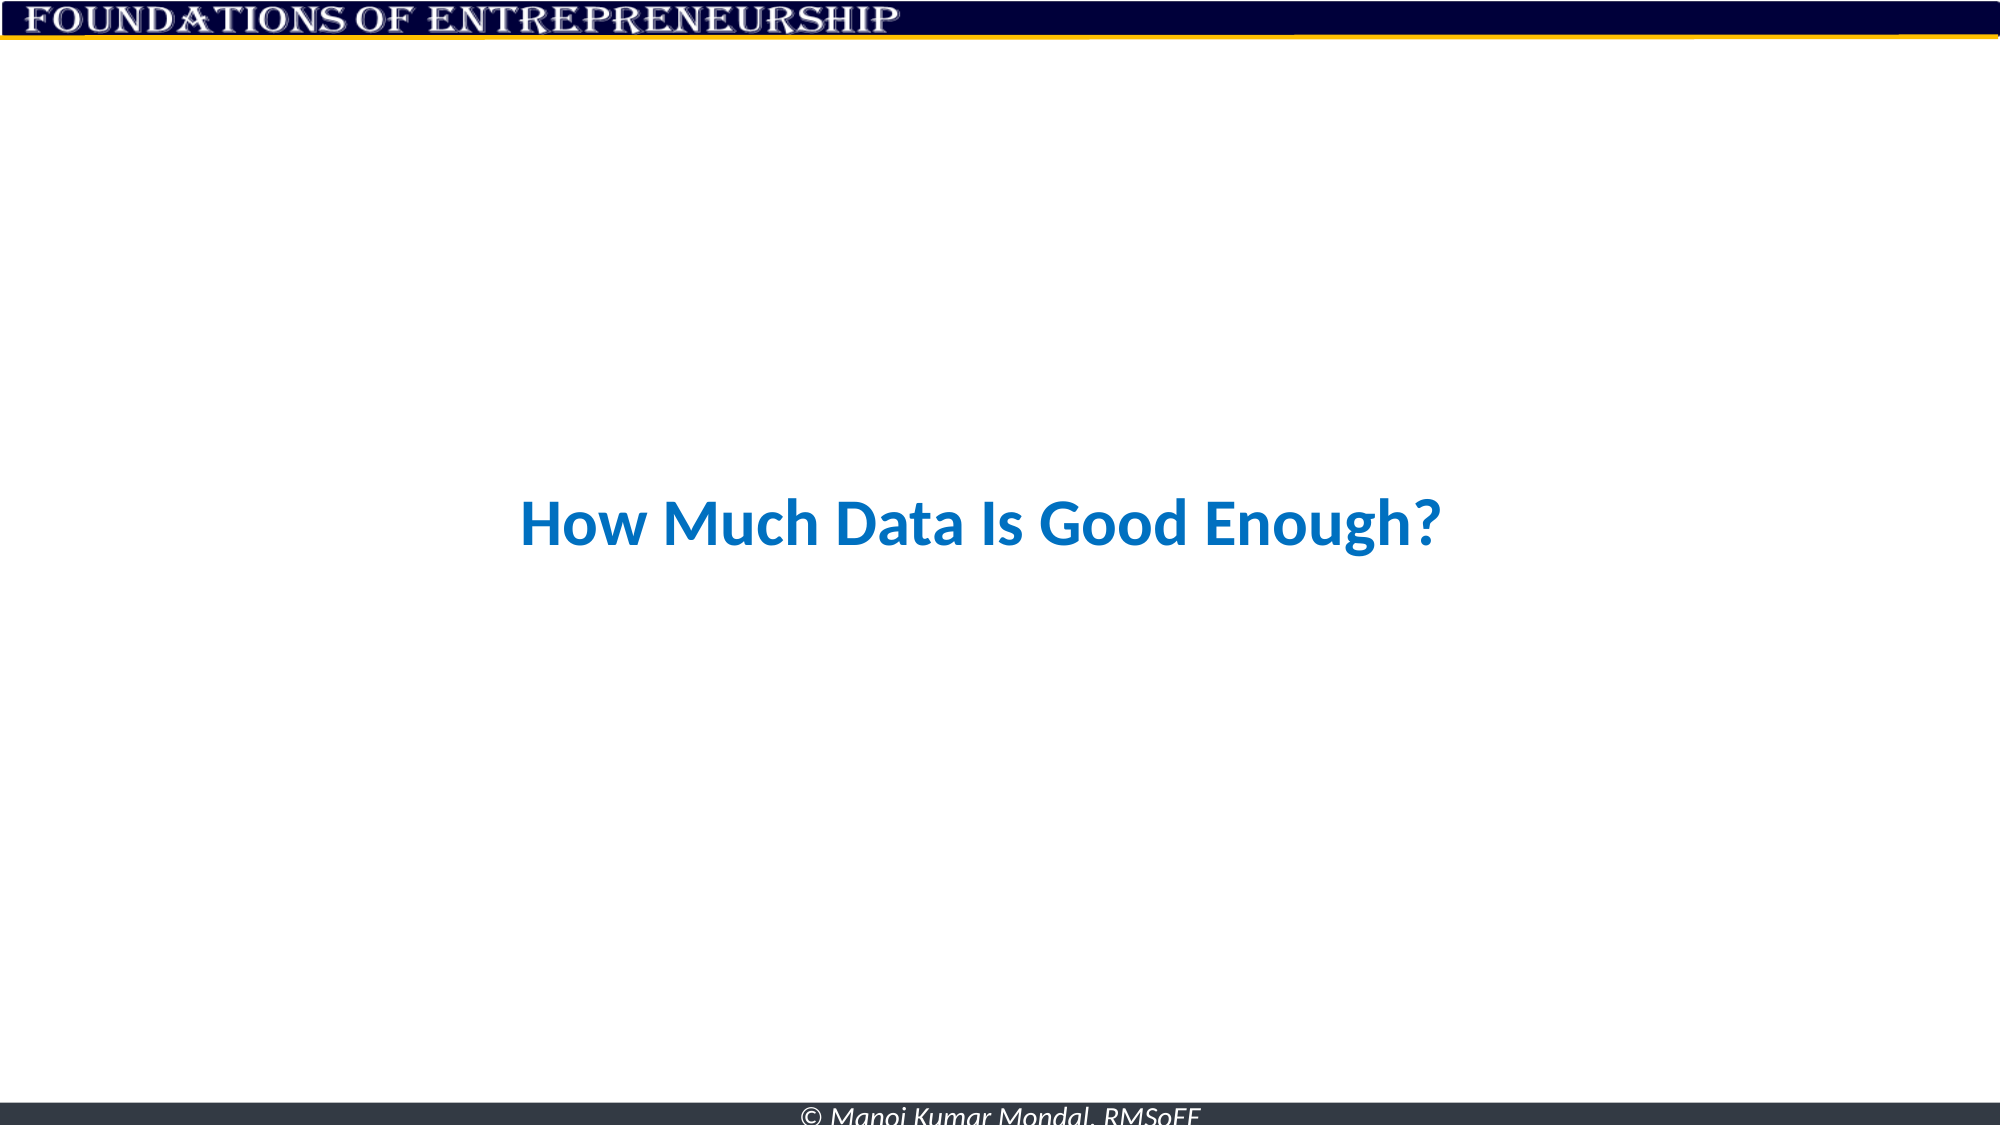

# How Much Data Is Good Enough?